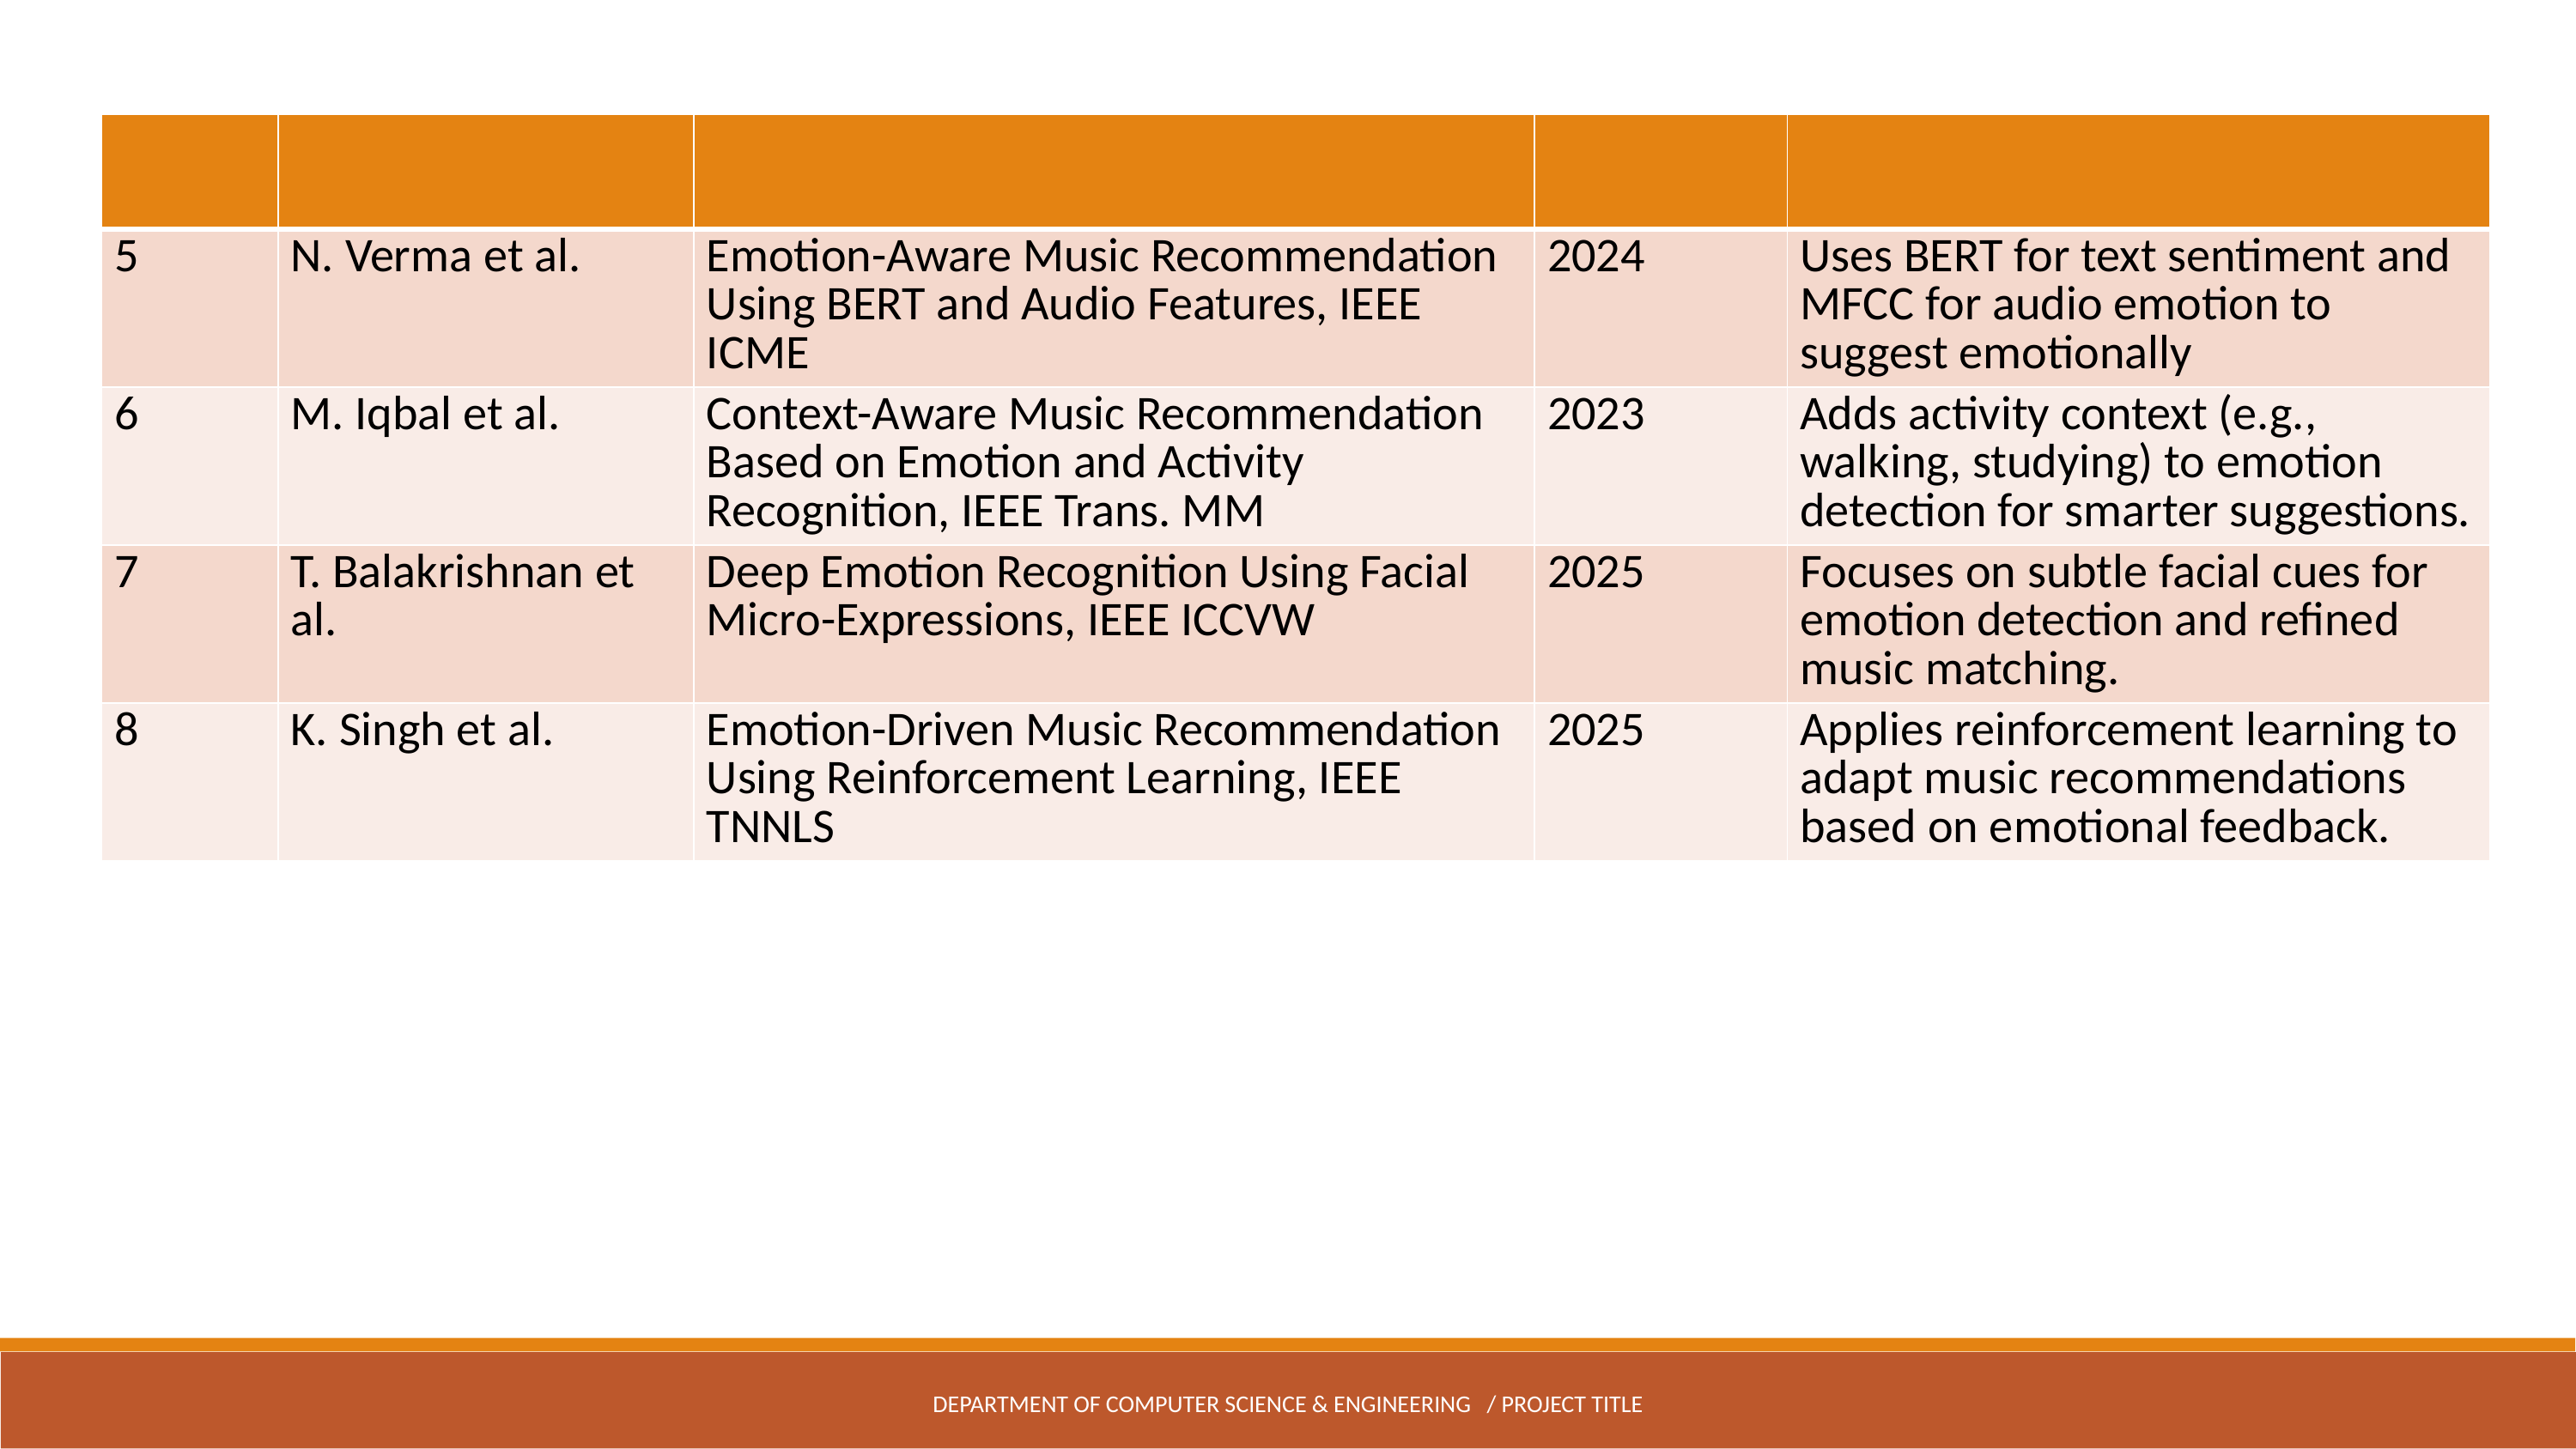

|  |  |  |  |  |
| --- | --- | --- | --- | --- |
| 5 | N. Verma et al. | Emotion-Aware Music Recommendation Using BERT and Audio Features, IEEE ICME | 2024 | Uses BERT for text sentiment and MFCC for audio emotion to suggest emotionally |
| 6 | M. Iqbal et al. | Context-Aware Music Recommendation Based on Emotion and Activity Recognition, IEEE Trans. MM | 2023 | Adds activity context (e.g., walking, studying) to emotion detection for smarter suggestions. |
| 7 | T. Balakrishnan et al. | Deep Emotion Recognition Using Facial Micro-Expressions, IEEE ICCVW | 2025 | Focuses on subtle facial cues for emotion detection and refined music matching. |
| 8 | K. Singh et al. | Emotion-Driven Music Recommendation Using Reinforcement Learning, IEEE TNNLS | 2025 | Applies reinforcement learning to adapt music recommendations based on emotional feedback. |

DEPARTMENT OF COMPUTER SCIENCE & ENGINEERING   / PROJECT TITLE
10